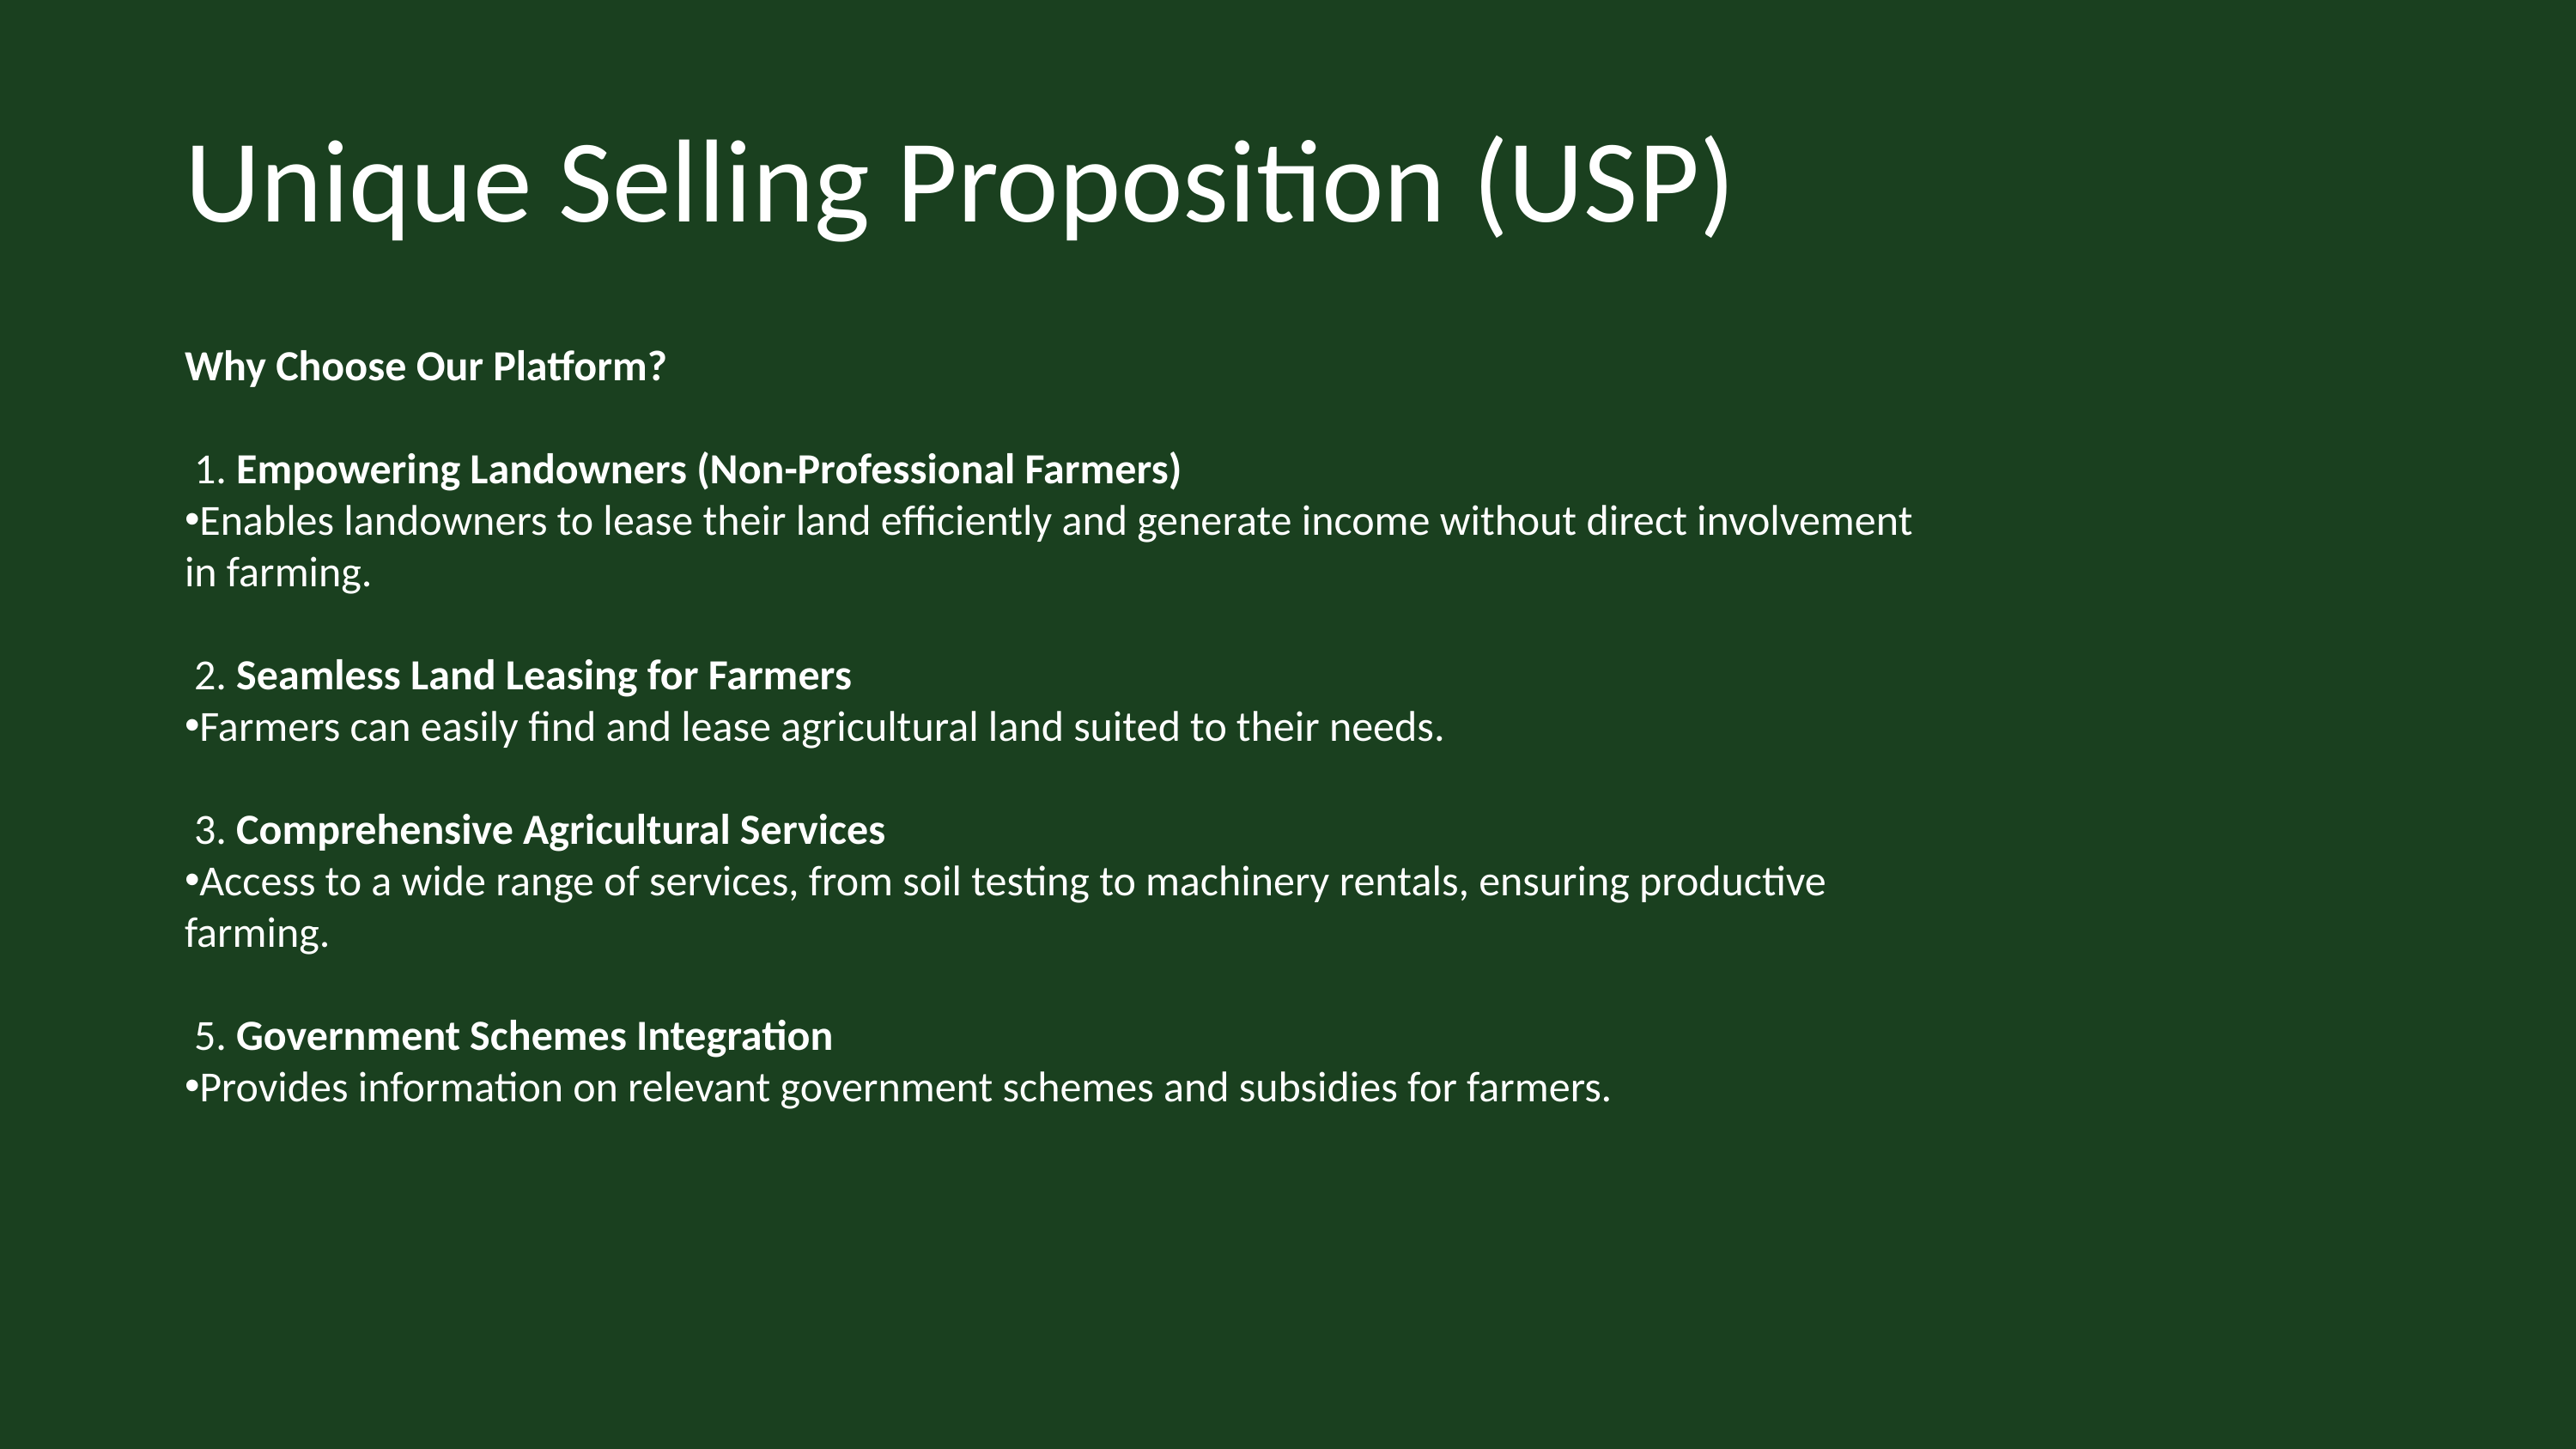

Unique Selling Proposition (USP)
Why Choose Our Platform?

 1. Empowering Landowners (Non-Professional Farmers)
Enables landowners to lease their land efficiently and generate income without direct involvement in farming.

 2. Seamless Land Leasing for Farmers
Farmers can easily find and lease agricultural land suited to their needs.

 3. Comprehensive Agricultural Services
Access to a wide range of services, from soil testing to machinery rentals, ensuring productive farming.

 5. Government Schemes Integration
Provides information on relevant government schemes and subsidies for farmers.